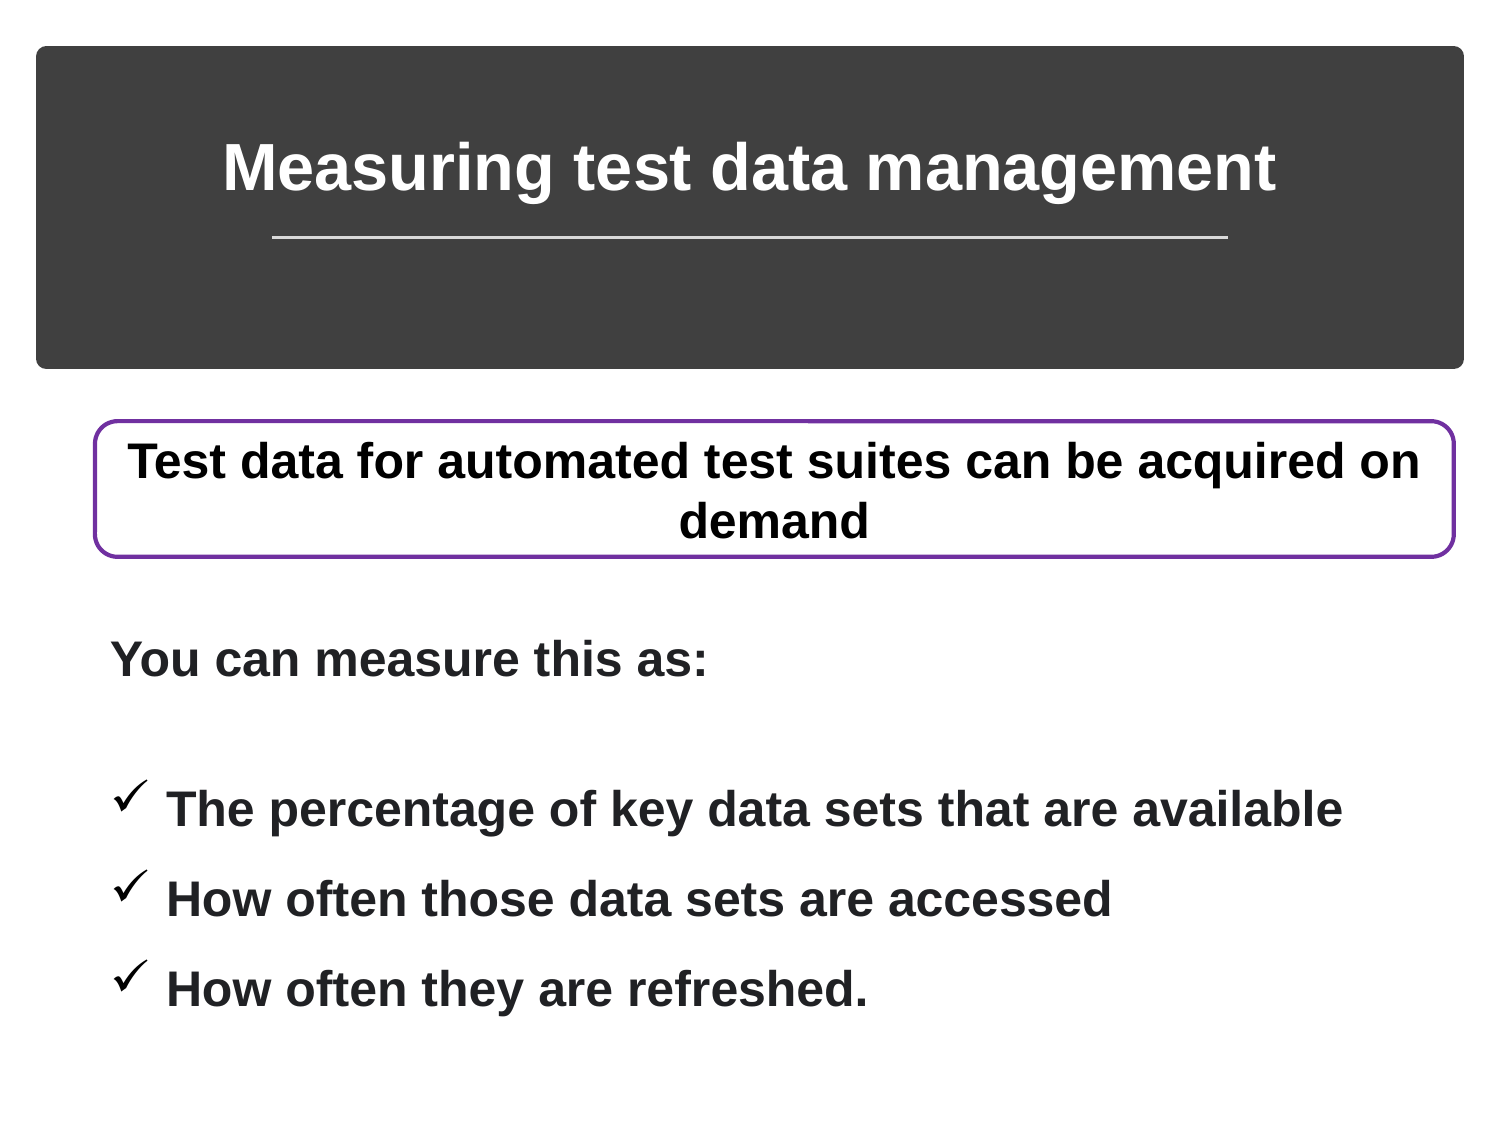

# Measuring test data management
Test data for automated test suites can be acquired on demand
You can measure this as:

The percentage of key data sets that are available
How often those data sets are accessed
How often they are refreshed.